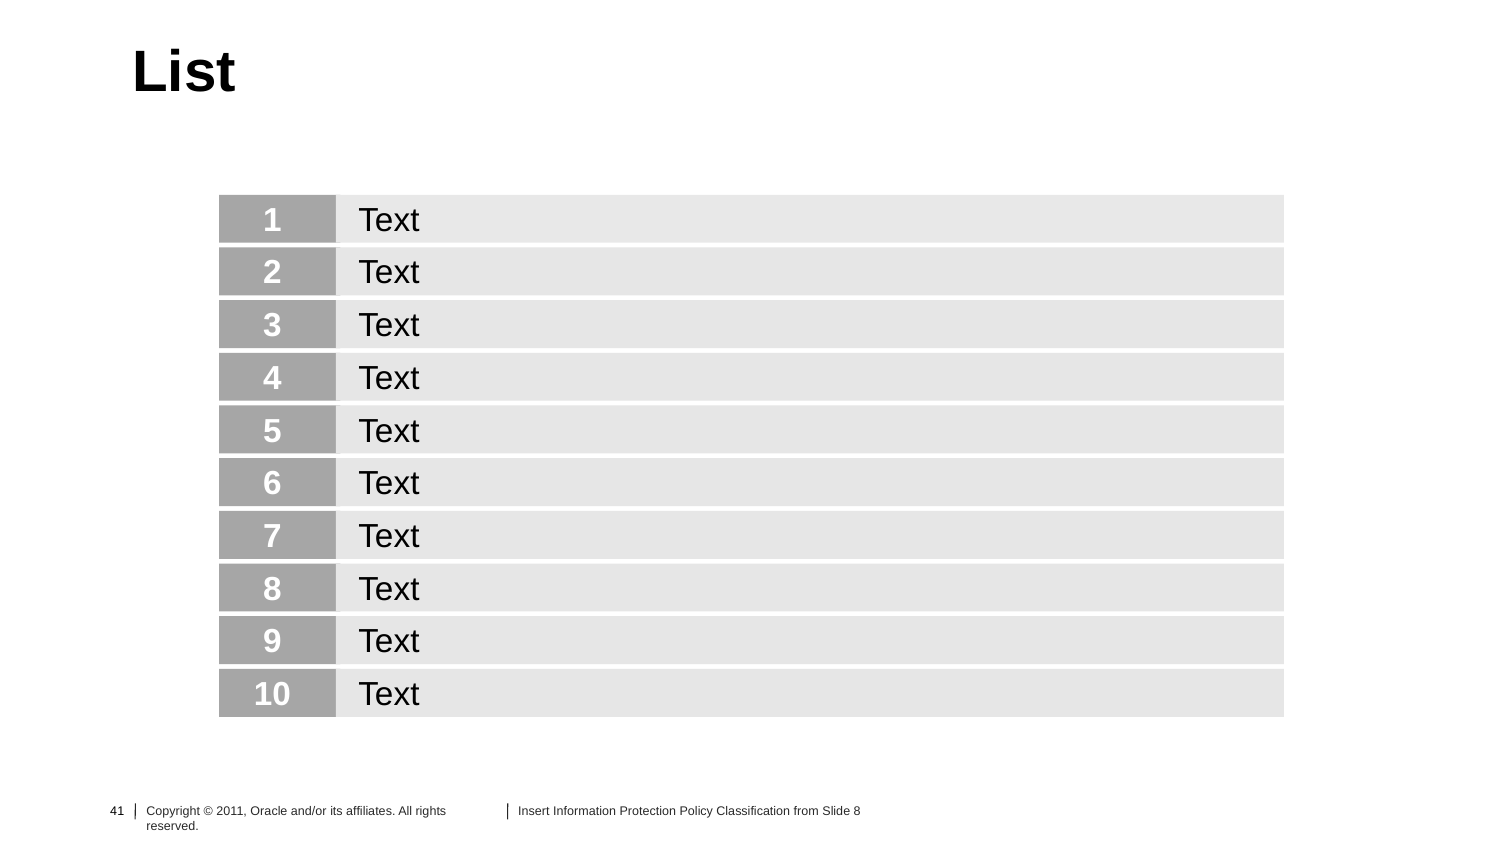

# List
1
Text
2
Text
3
Text
4
Text
5
Text
6
Text
7
Text
8
Text
9
Text
10
Text